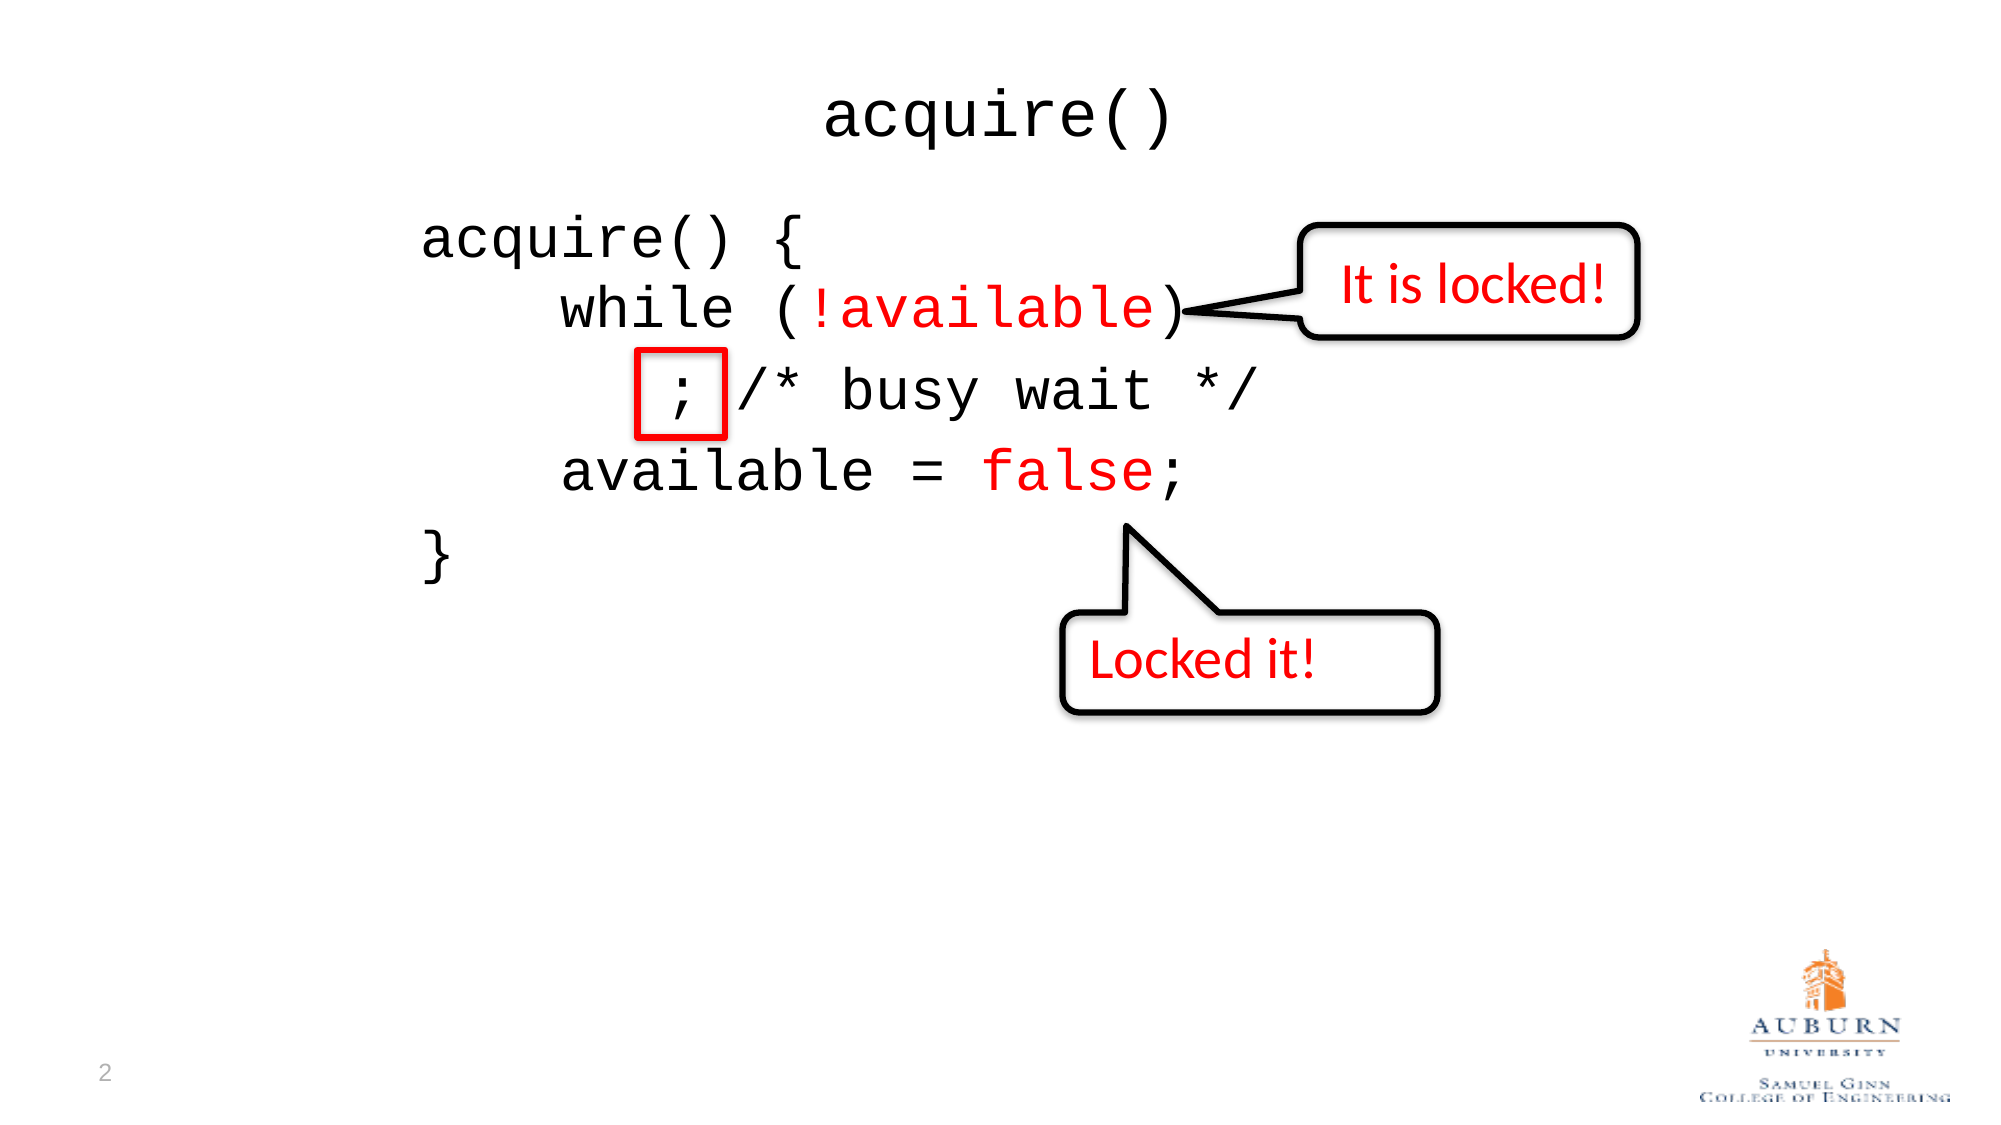

# acquire()
   acquire() {
       while (!available)
          ; /* busy wait */
       available = false;
   }

It is locked!

Locked it!
2